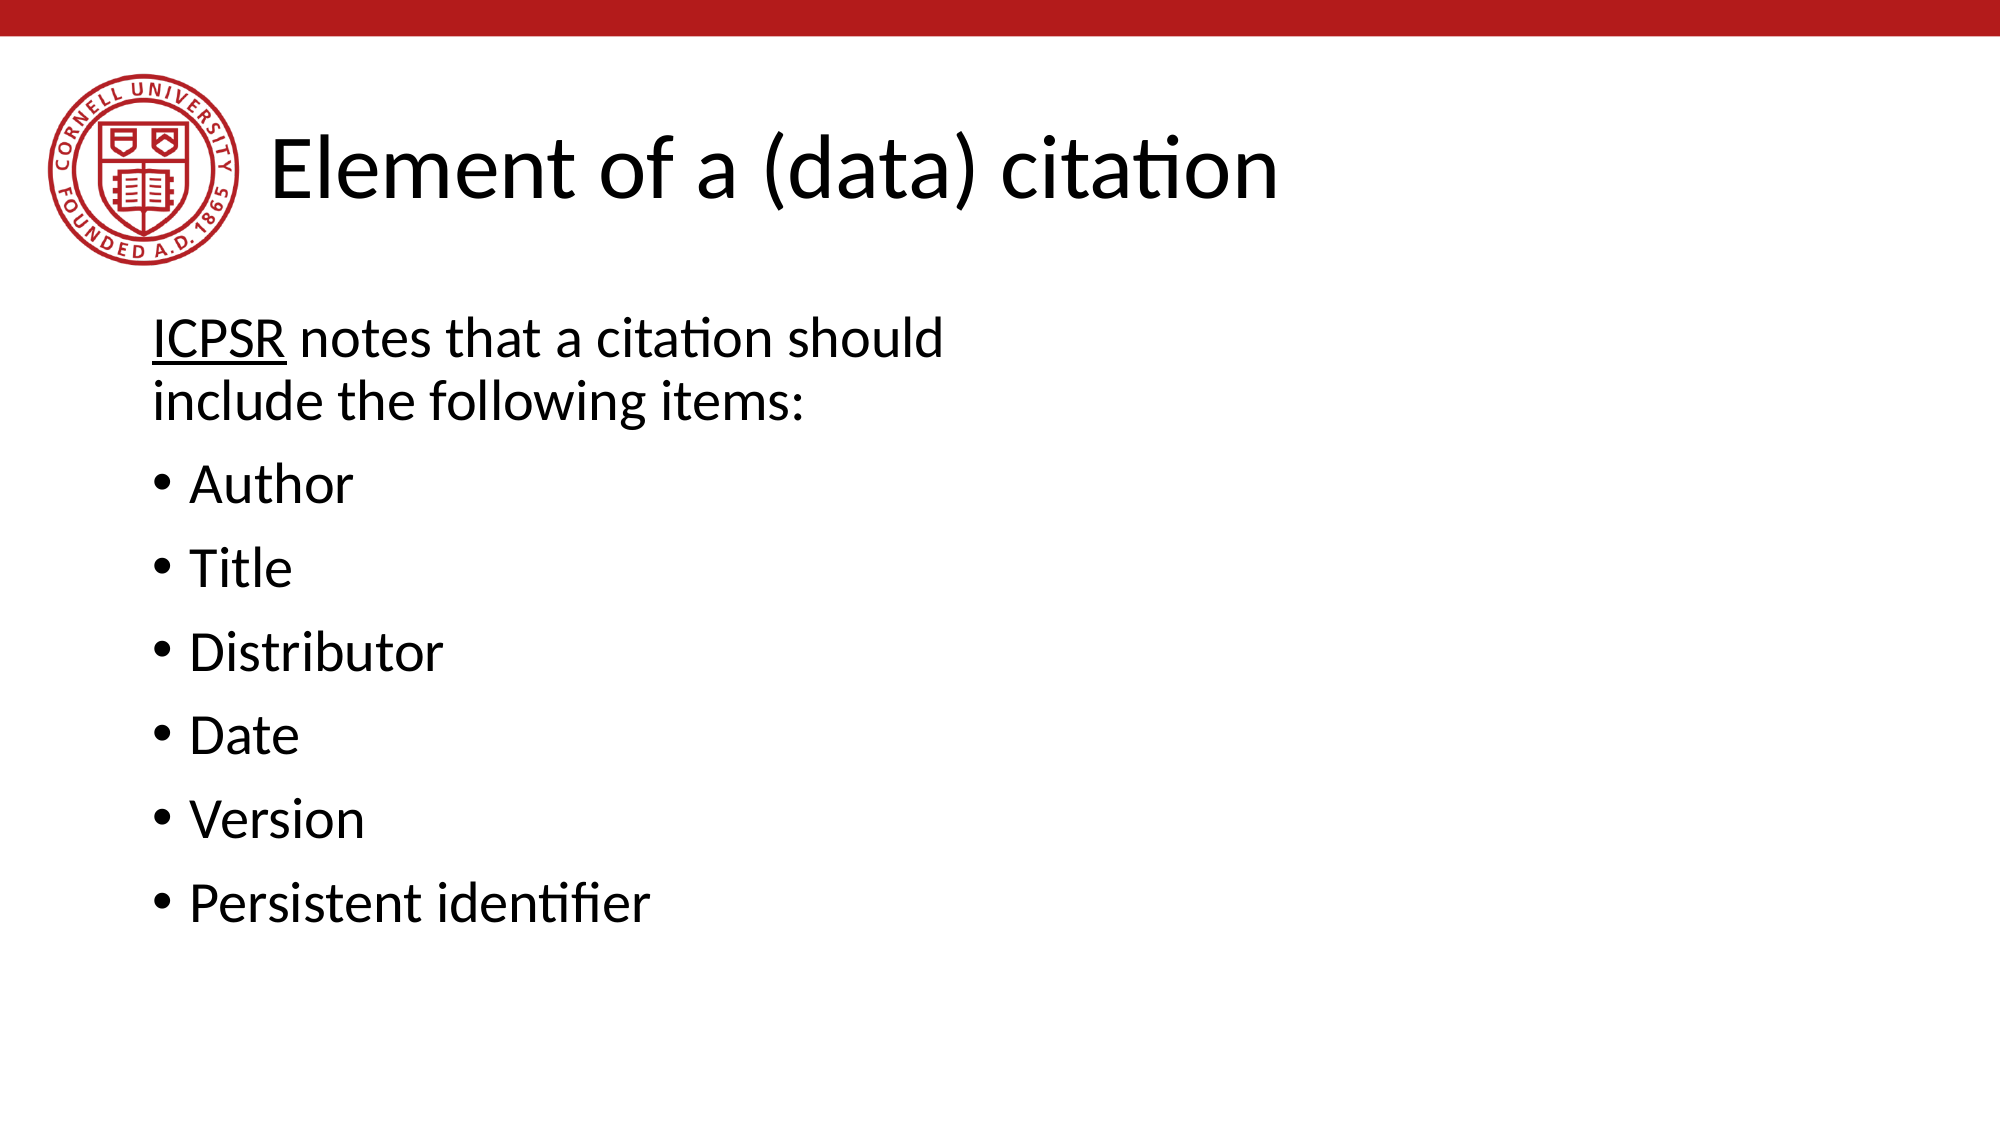

# Element of a (data) citation
ICPSR notes that a citation should include the following items:
Author
Title
Distributor
Date
Version
Persistent identifier